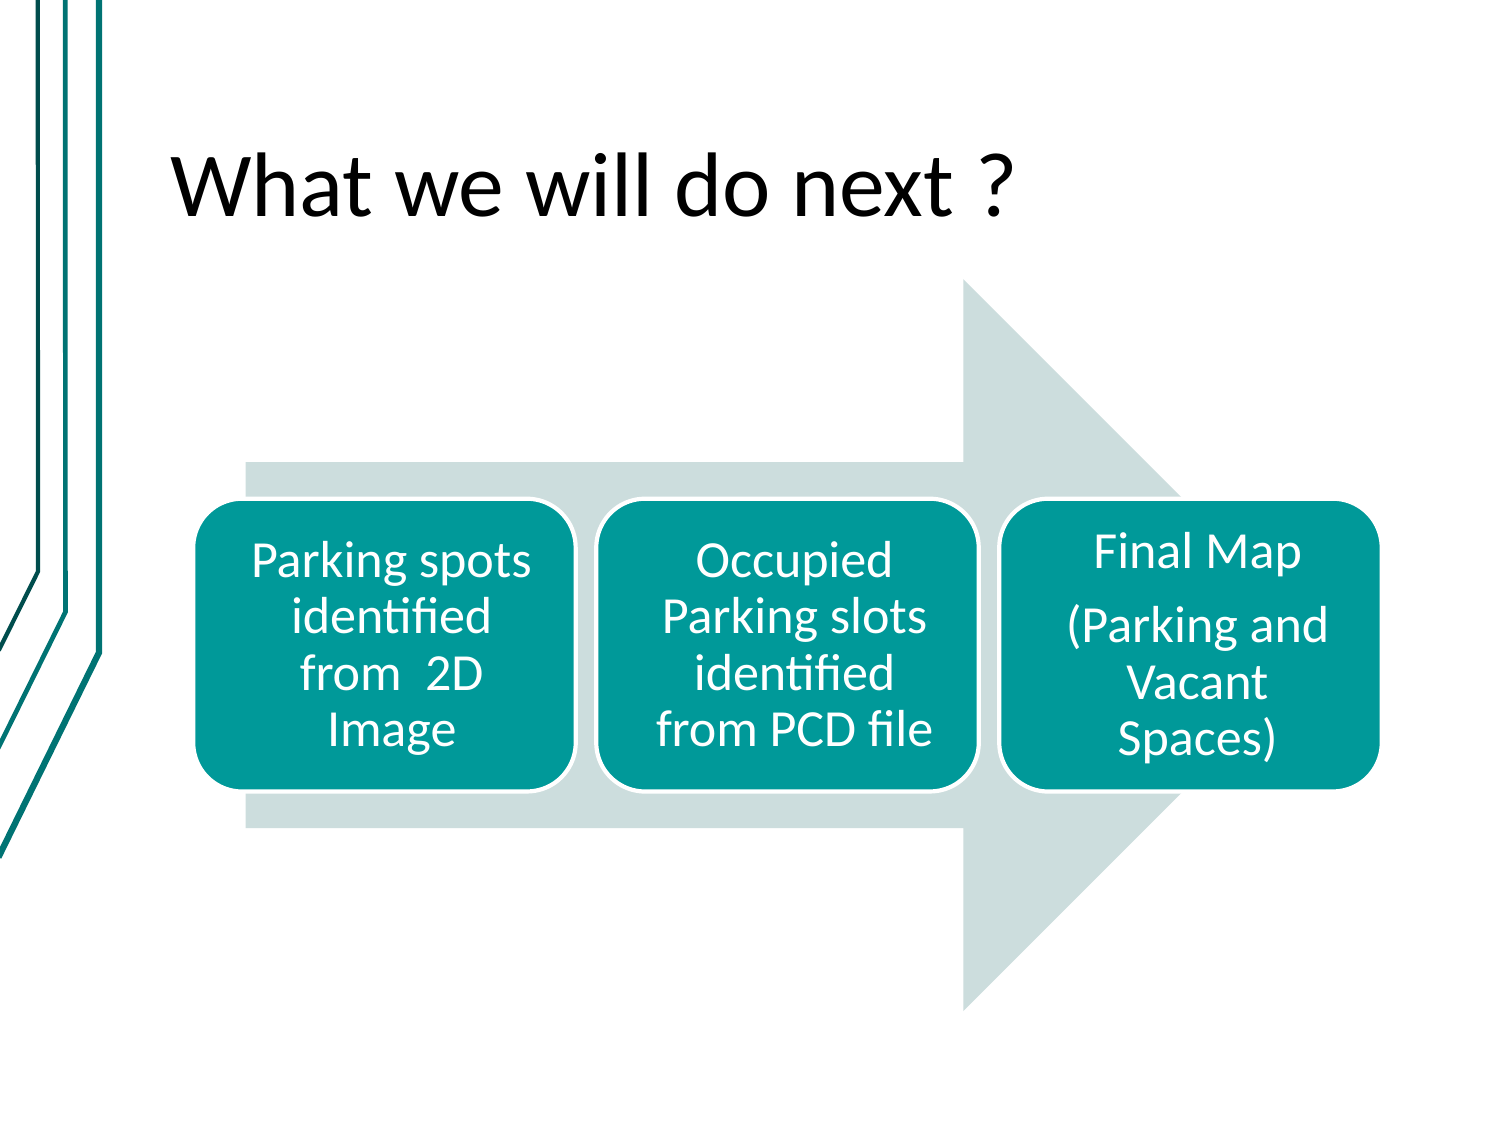

# What we will do next ?
Parking spots identified from  2D Image
Occupied Parking slots identified from PCD file
Final Map
(Parking and Vacant Spaces)